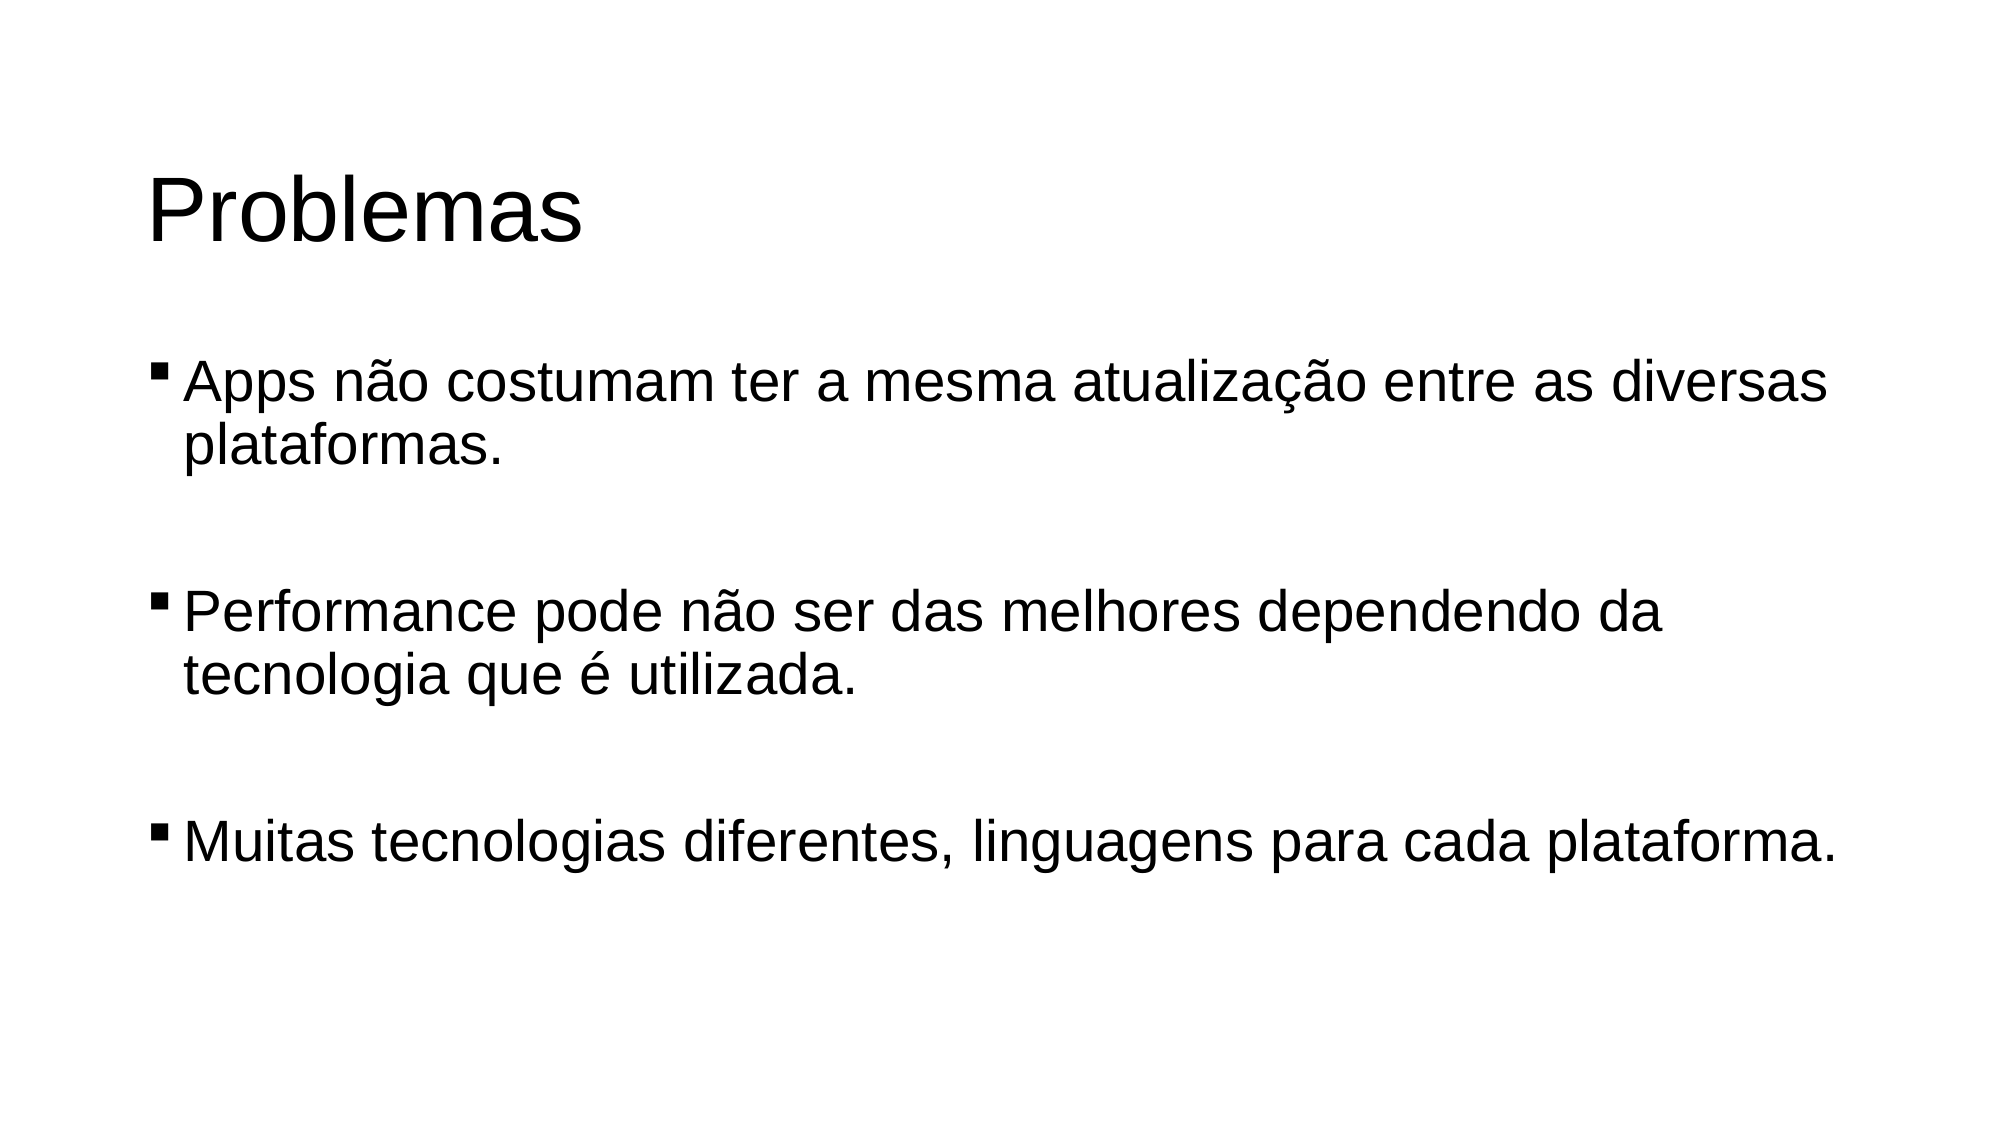

# Problemas
Apps não costumam ter a mesma atualização entre as diversas plataformas.

Performance pode não ser das melhores dependendo da tecnologia que é utilizada.

Muitas tecnologias diferentes, linguagens para cada plataforma.